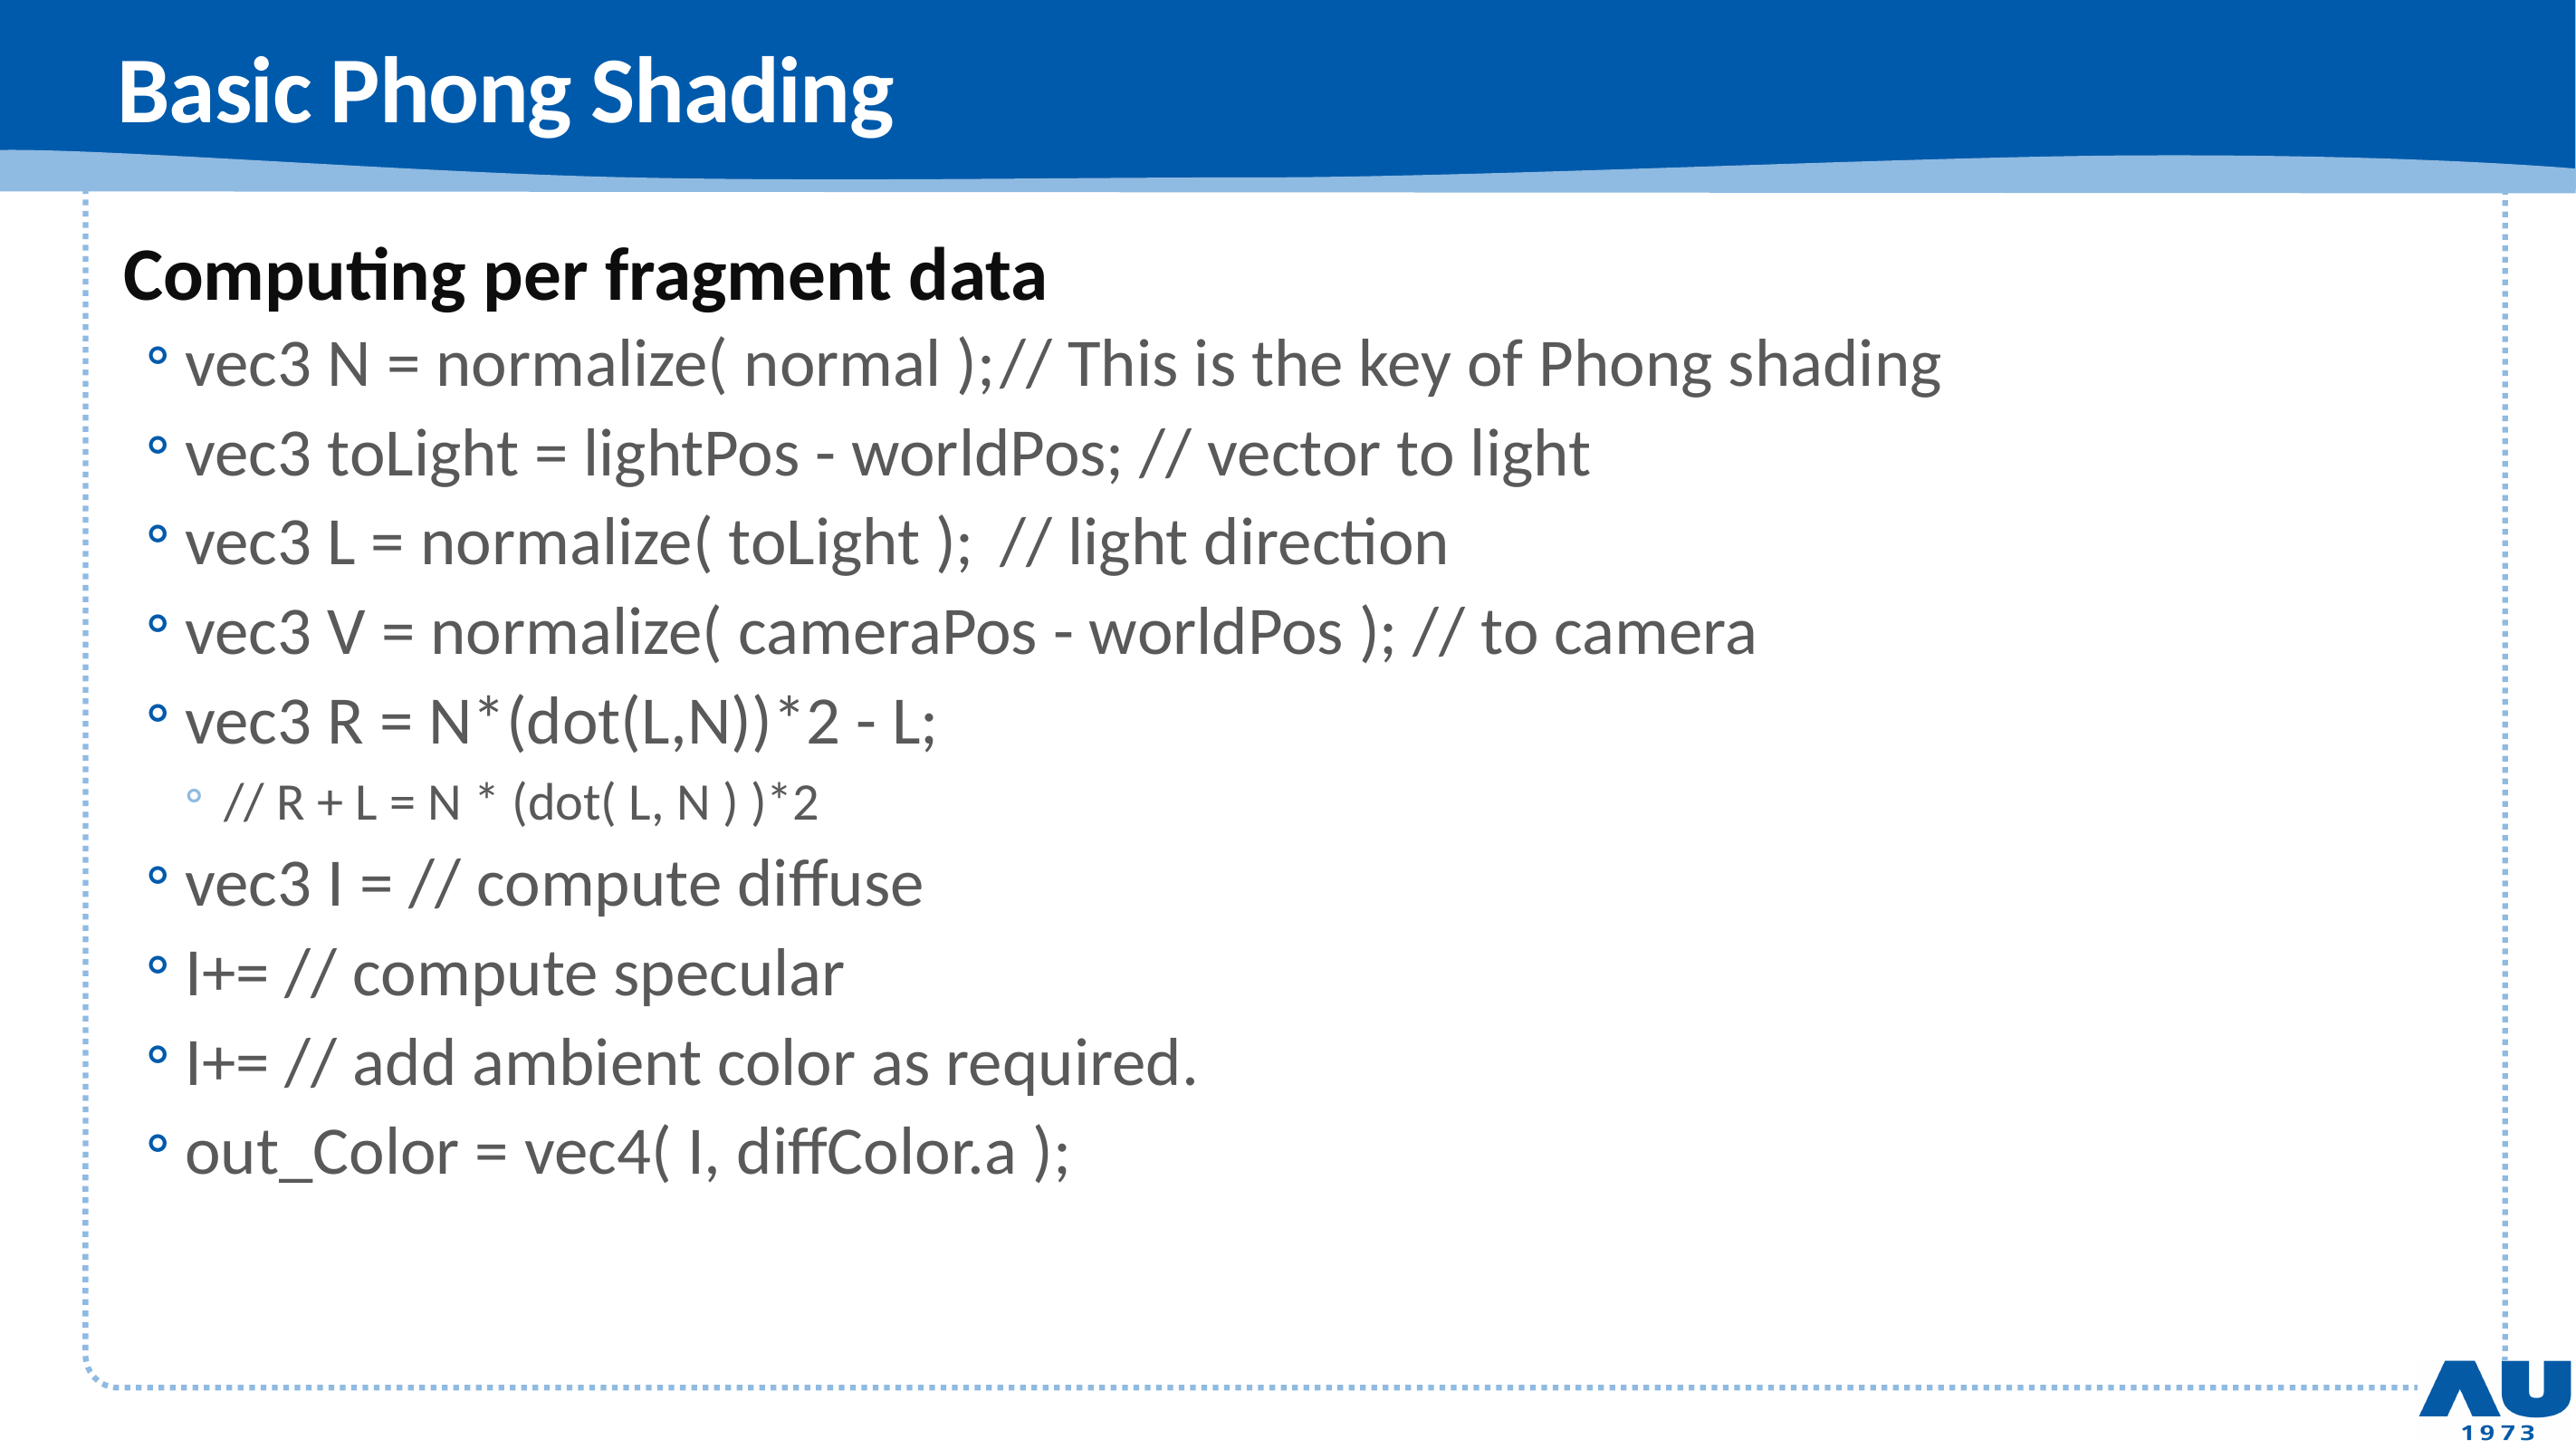

# Basic Phong Shading
Computing per fragment data
vec3 N = normalize( normal );	// This is the key of Phong shading
vec3 toLight = lightPos - worldPos; // vector to light
vec3 L = normalize( toLight );	// light direction
vec3 V = normalize( cameraPos - worldPos ); // to camera
vec3 R = N*(dot(L,N))*2 - L;
// R + L = N * (dot( L, N ) )*2
vec3 I = // compute diffuse
I+= // compute specular
I+= // add ambient color as required.
out_Color = vec4( I, diffColor.a );